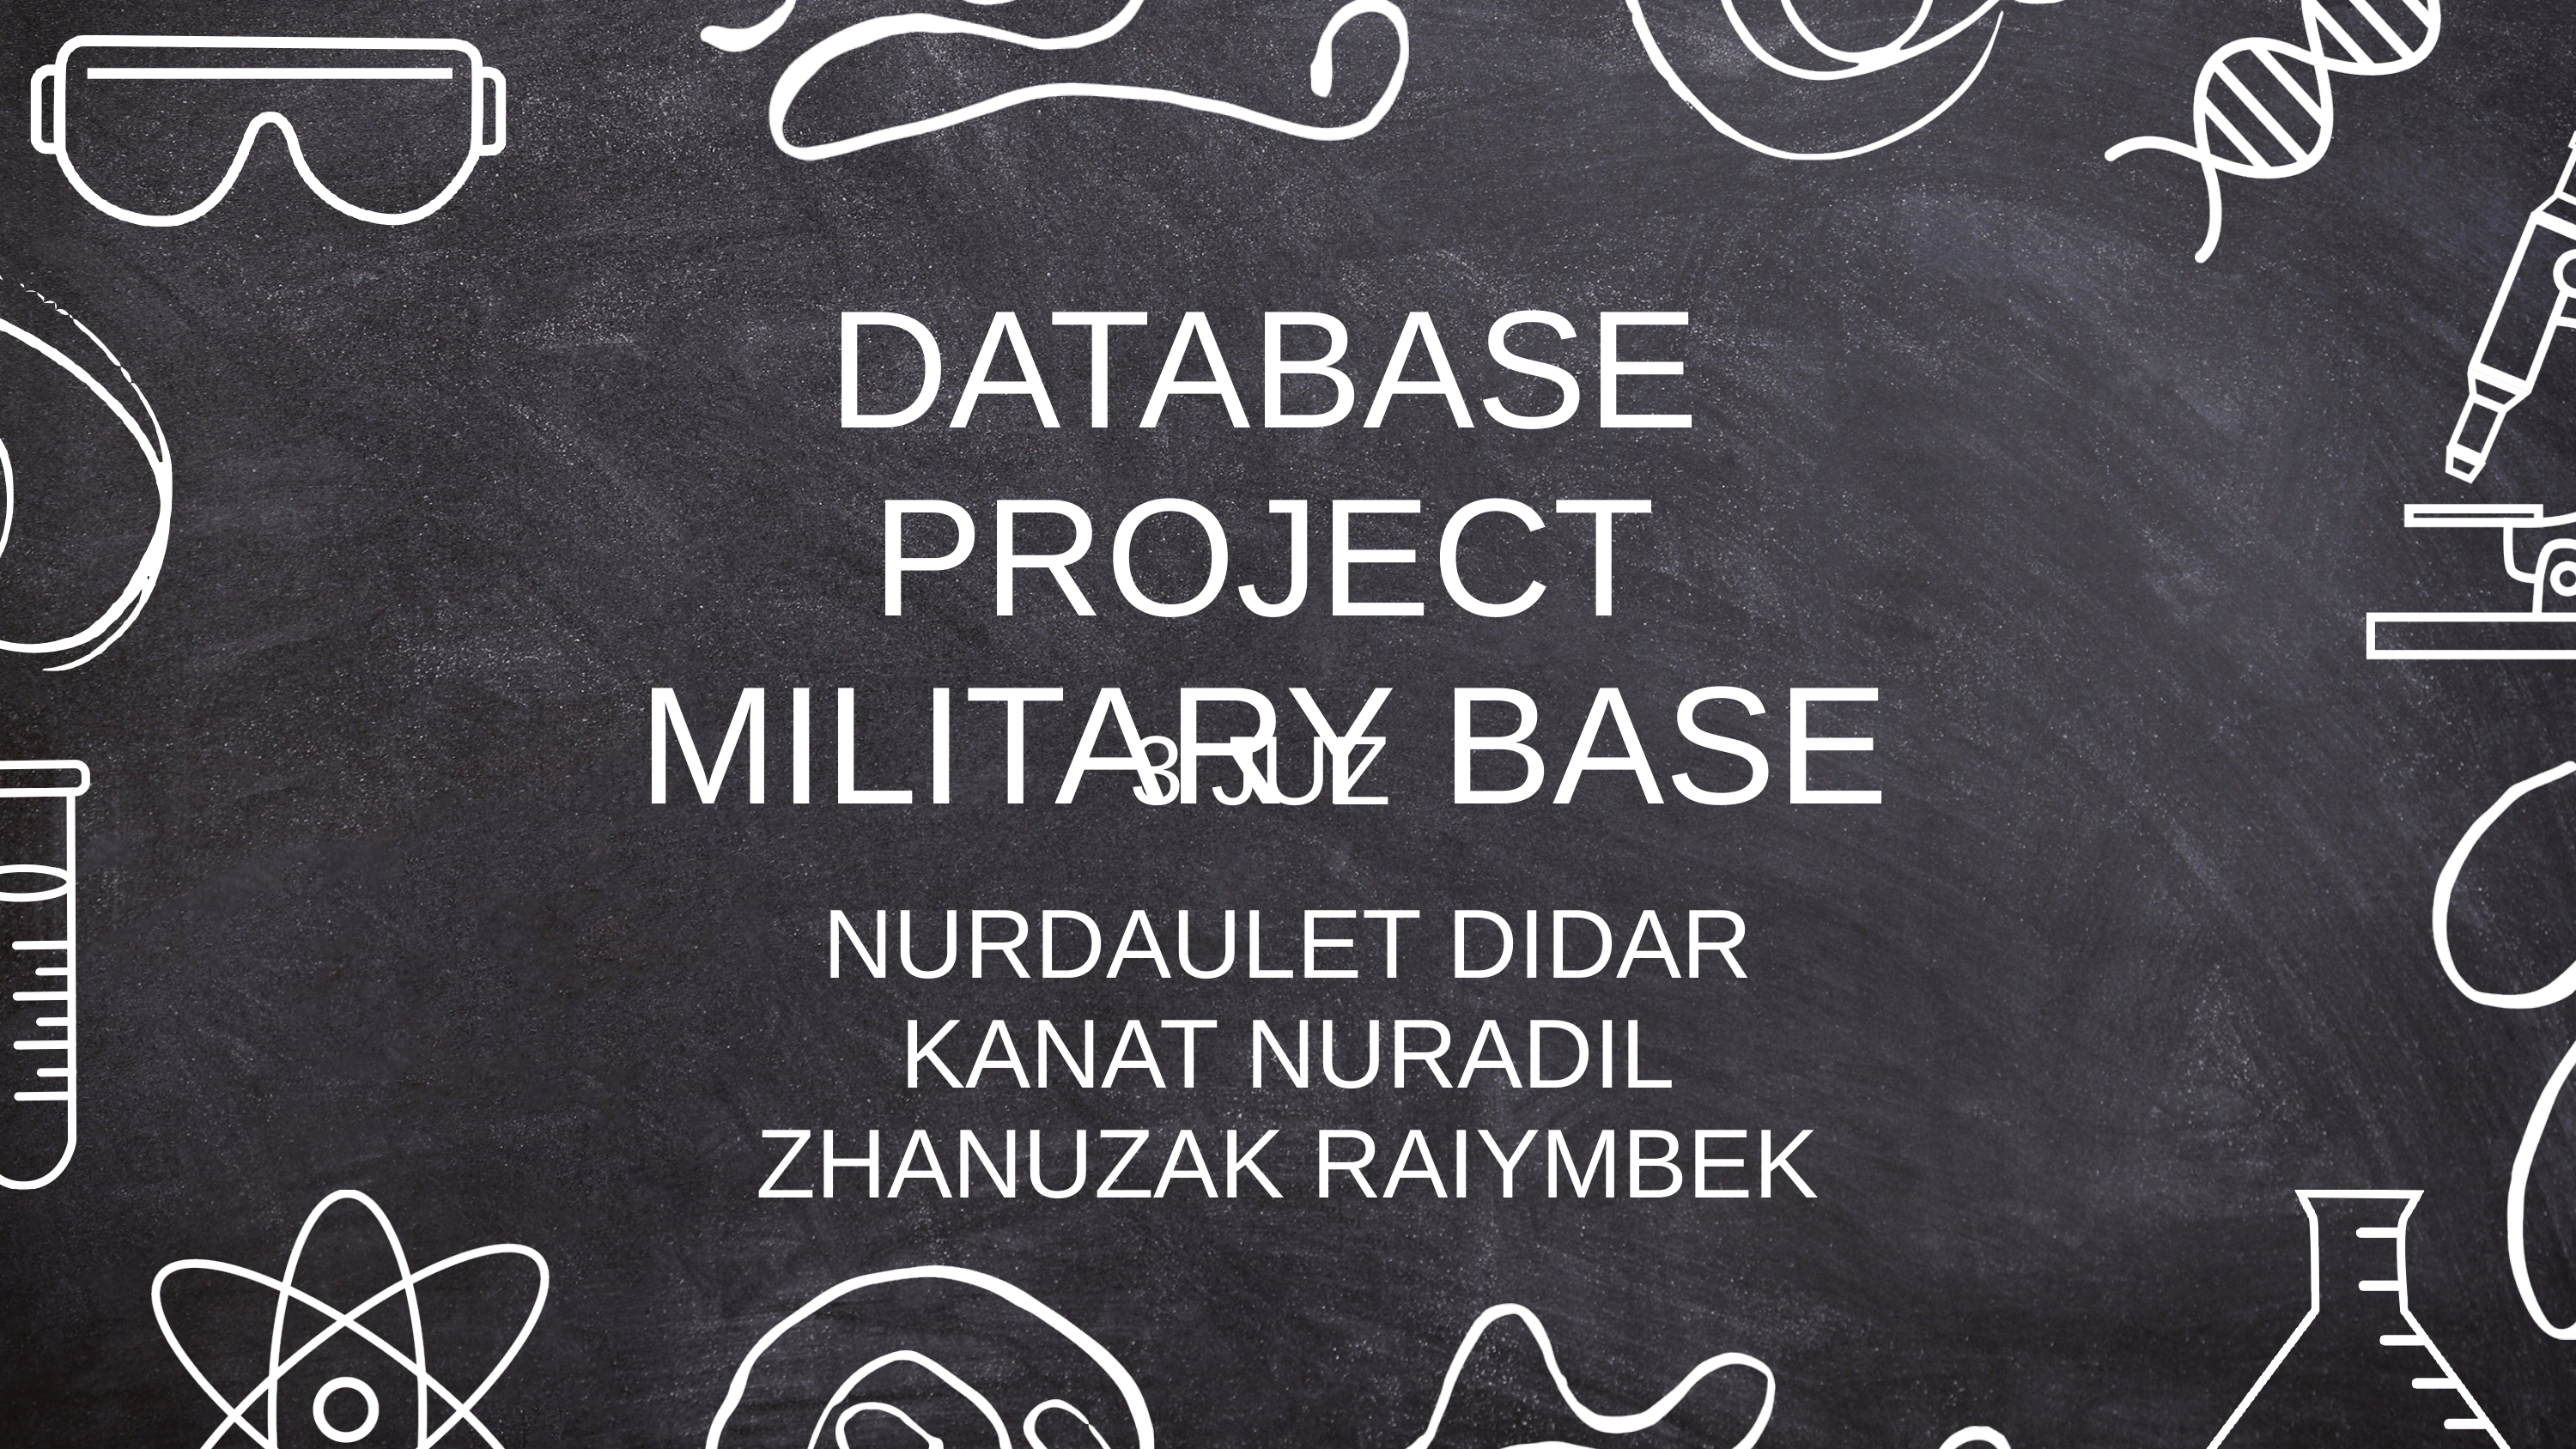

DATABASE PROJECT
MILITARY BASE
3 JUZ

NURDAULET DIDAR
KANAT NURADIL
ZHANUZAK RAIYMBEK